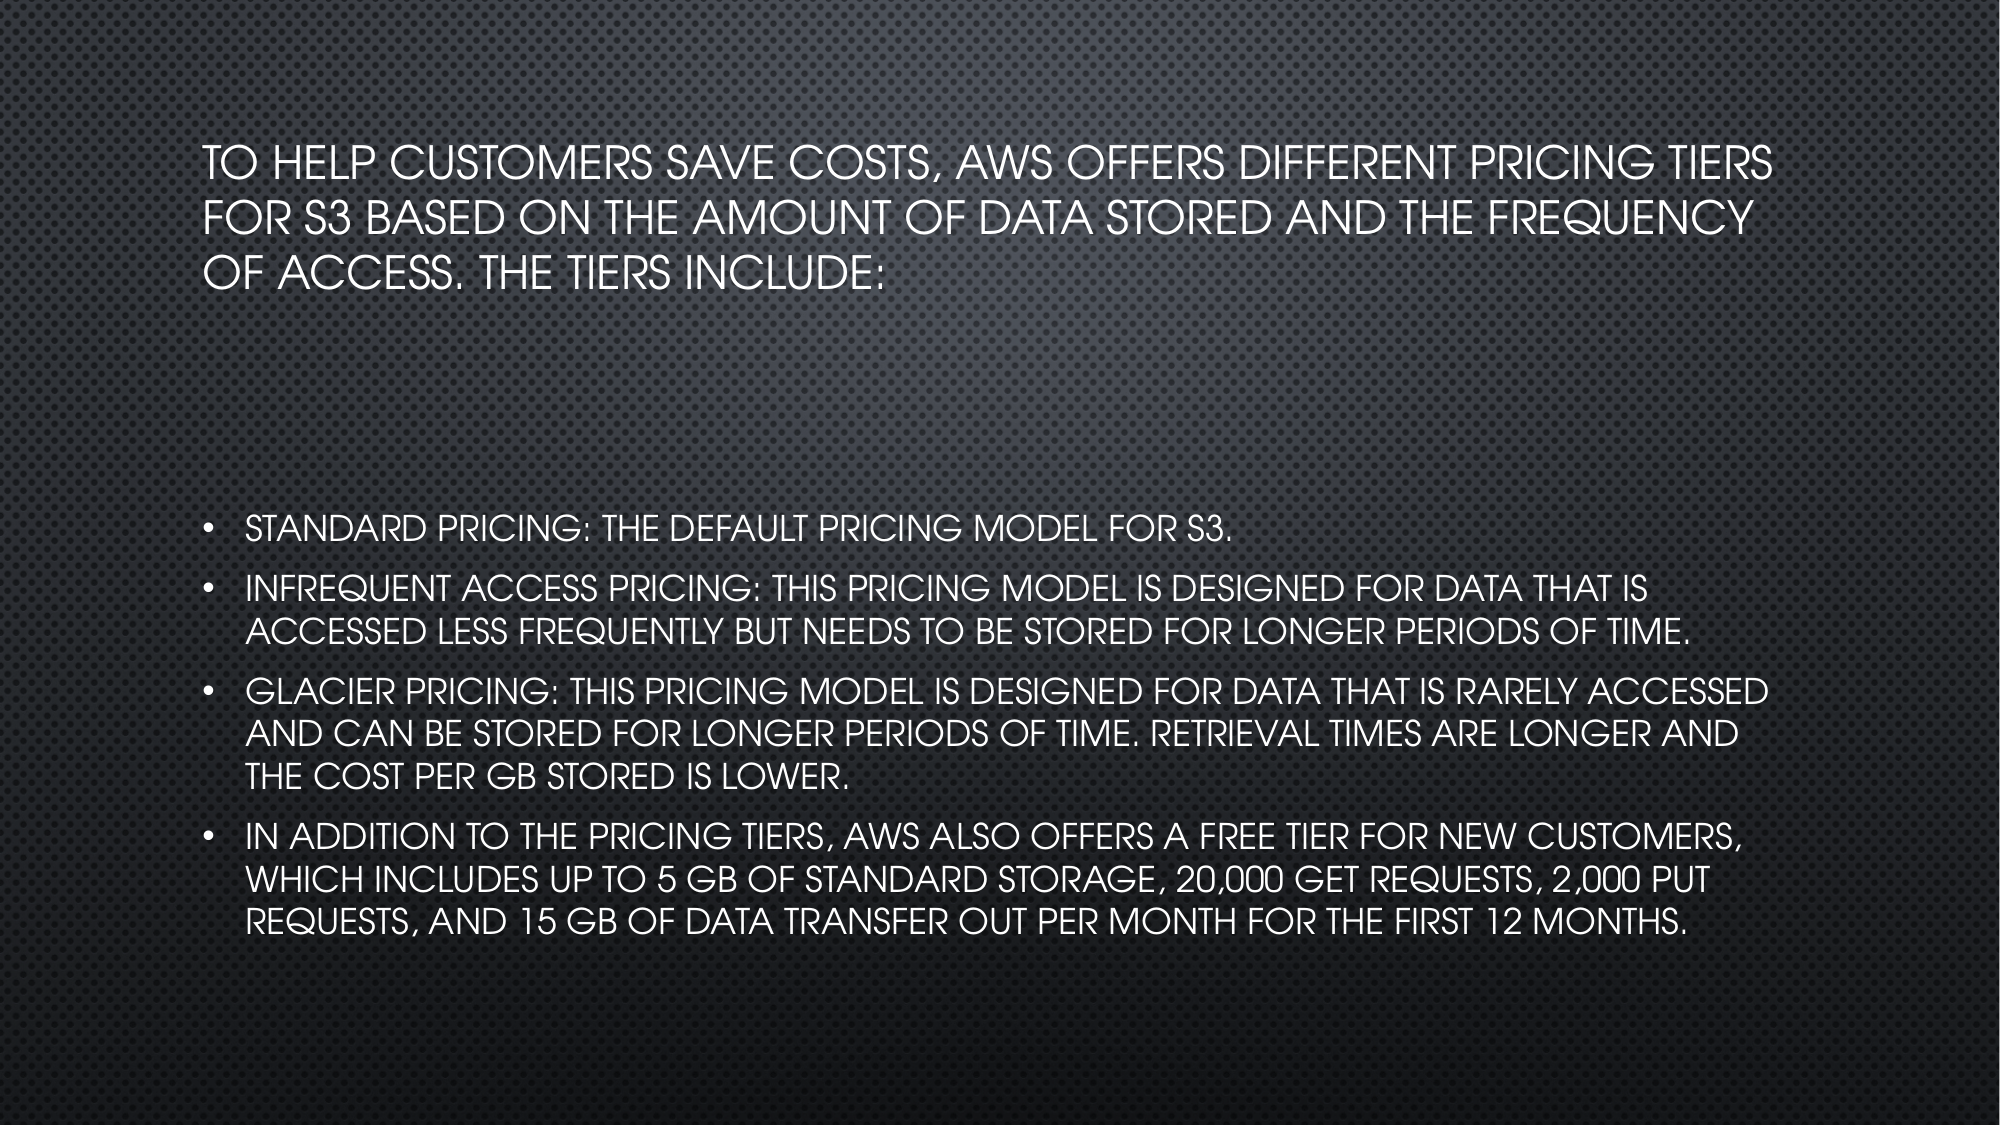

# To help customers save costs, AWS offers different pricing tiers for S3 based on the amount of data stored and the frequency of access. The tiers include:

Standard pricing: The default pricing model for S3.
Infrequent Access pricing: This pricing model is designed for data that is accessed less frequently but needs to be stored for longer periods of time.
Glacier pricing: This pricing model is designed for data that is rarely accessed and can be stored for longer periods of time. Retrieval times are longer and the cost per GB stored is lower.
In addition to the pricing tiers, AWS also offers a free tier for new customers, which includes up to 5 GB of standard storage, 20,000 GET requests, 2,000 PUT requests, and 15 GB of data transfer out per month for the first 12 months.